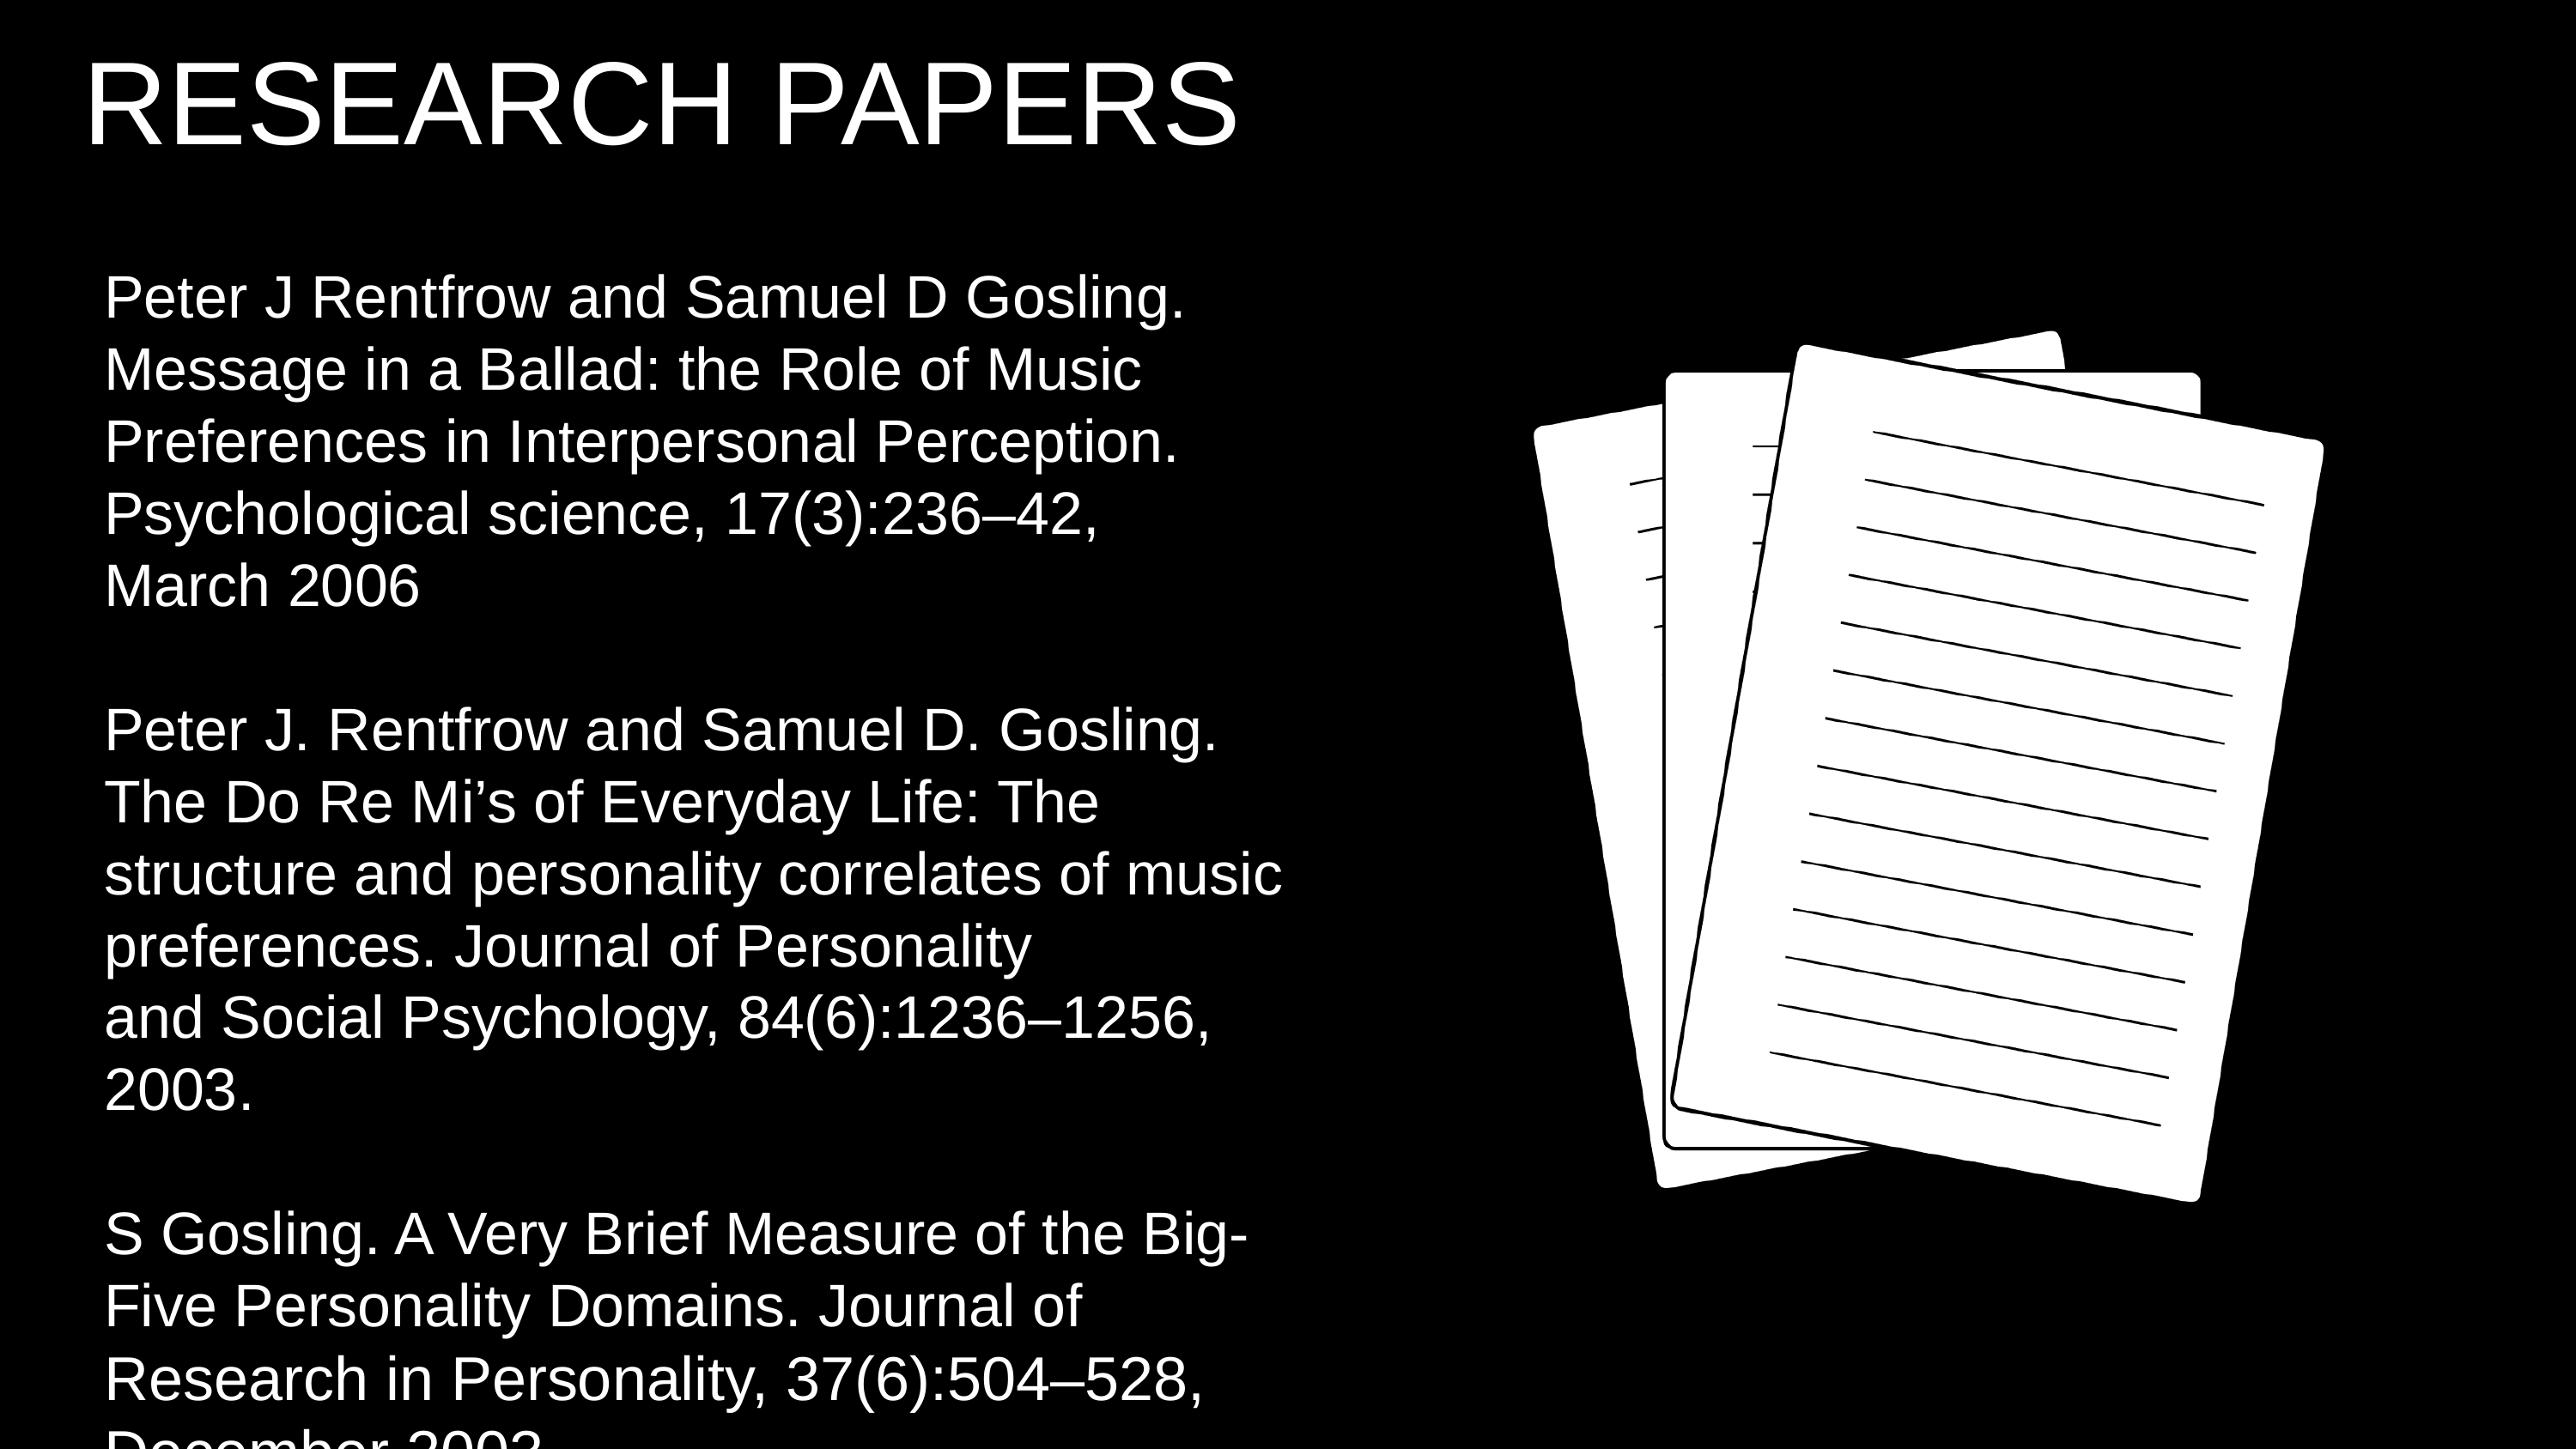

RESEARCH PAPERS
Peter J Rentfrow and Samuel D Gosling. Message in a Ballad: the Role of Music Preferences in Interpersonal Perception. Psychological science, 17(3):236–42,
March 2006

Peter J. Rentfrow and Samuel D. Gosling. The Do Re Mi’s of Everyday Life: The
structure and personality correlates of music preferences. Journal of Personality
and Social Psychology, 84(6):1236–1256, 2003.

S Gosling. A Very Brief Measure of the Big-Five Personality Domains. Journal of
Research in Personality, 37(6):504–528, December 2003.